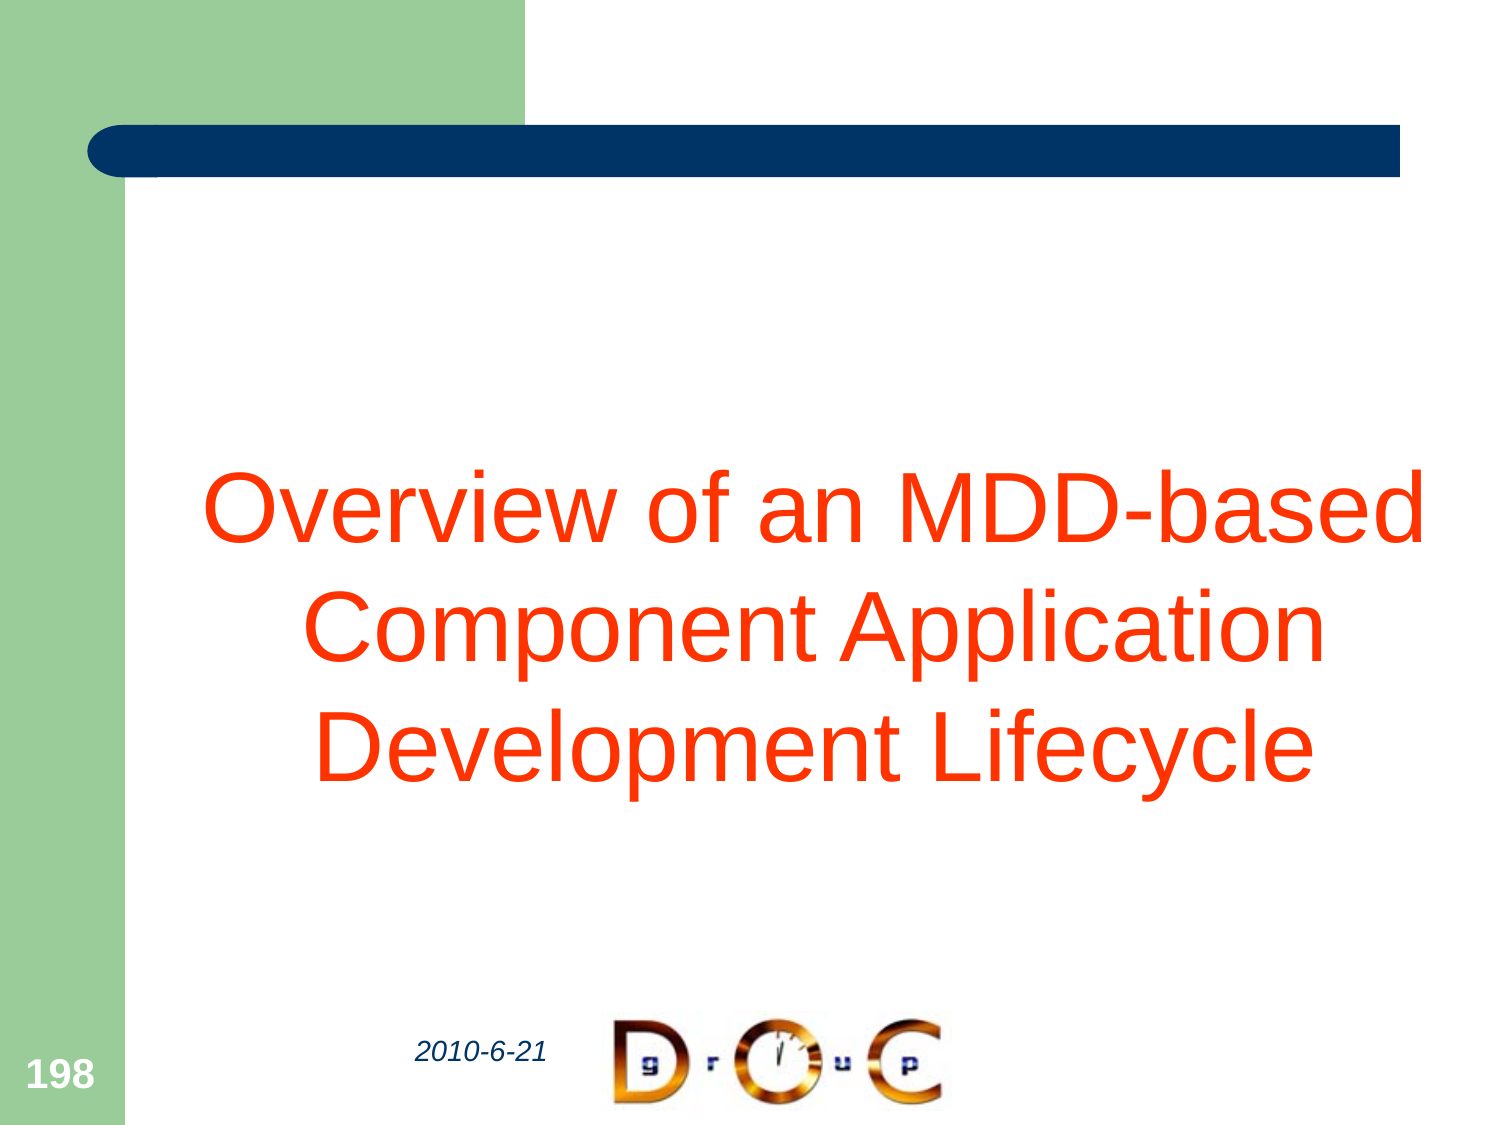

Overview of an MDD-based Component Application Development Lifecycle
198
2010-6-21